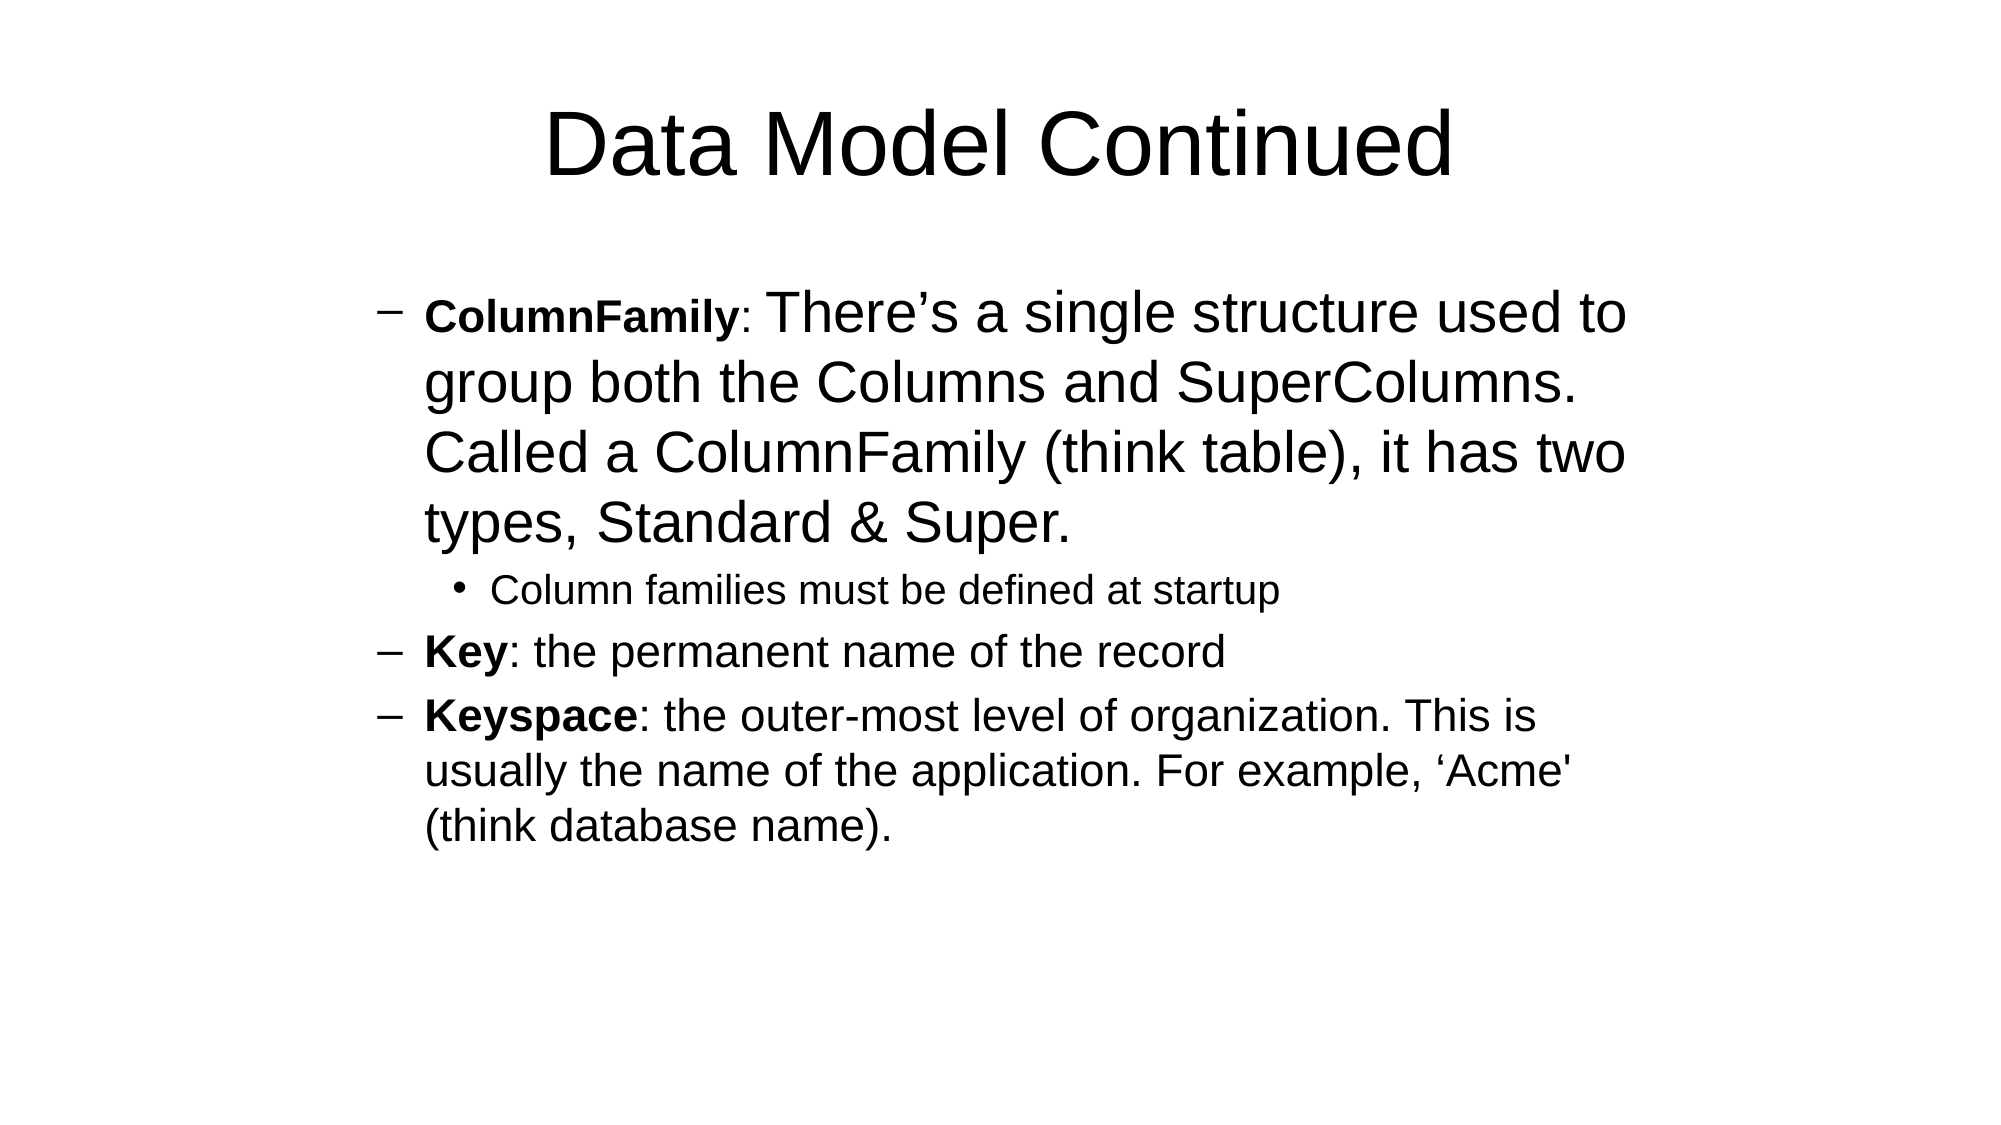

# Data Model Continued

ColumnFamily: There’s a single structure used to group both the Columns and SuperColumns.  Called a ColumnFamily (think table), it has two types, Standard & Super.
Column families must be defined at startup
Key: the permanent name of the record
Keyspace: the outer-most level of organization. This is usually the name of the application. For example, ‘Acme' (think database name).